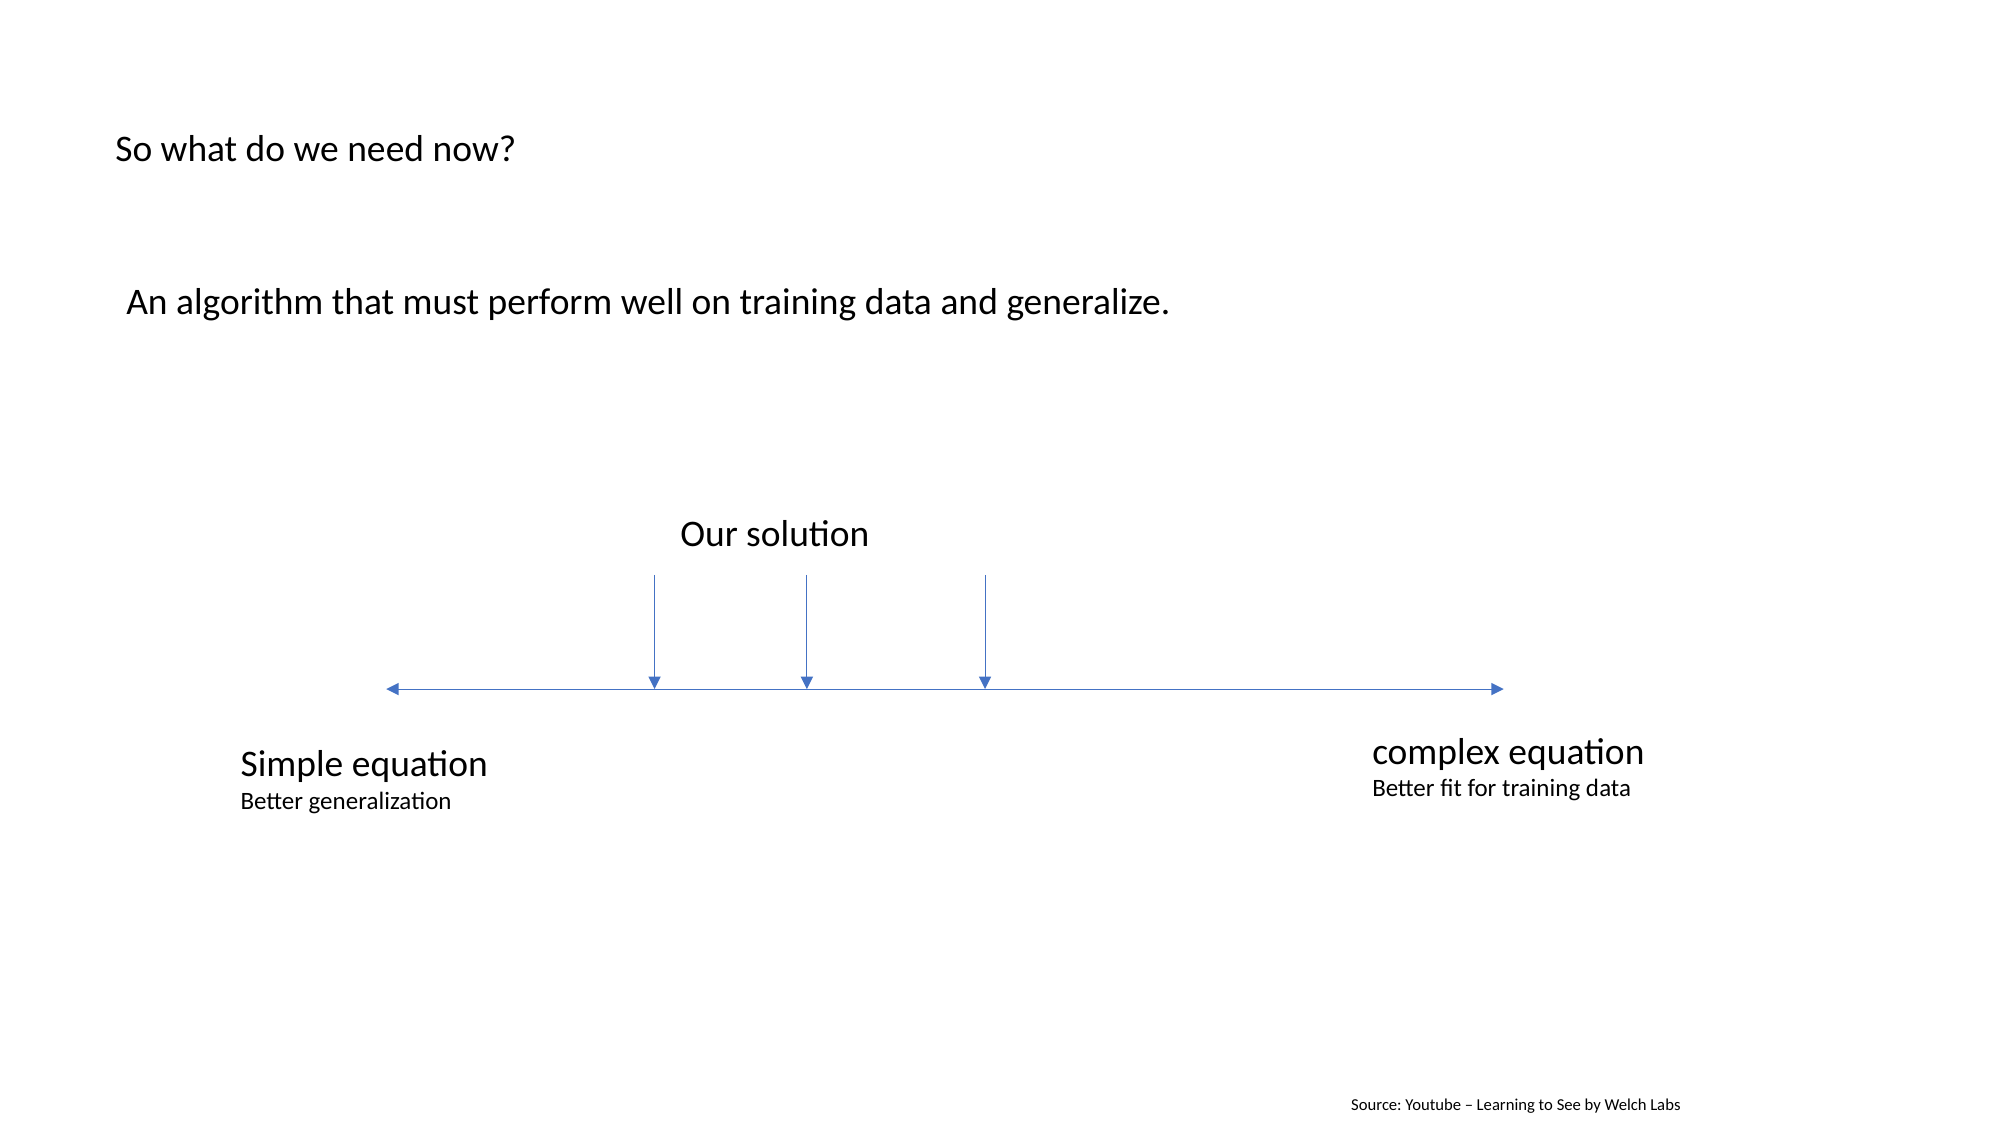

# So what do we need now?
An algorithm that must perform well on training data and generalize.
Our solution
complex equation
Better fit for training data
Simple equation
Better generalization
Source: Youtube – Learning to See by Welch Labs